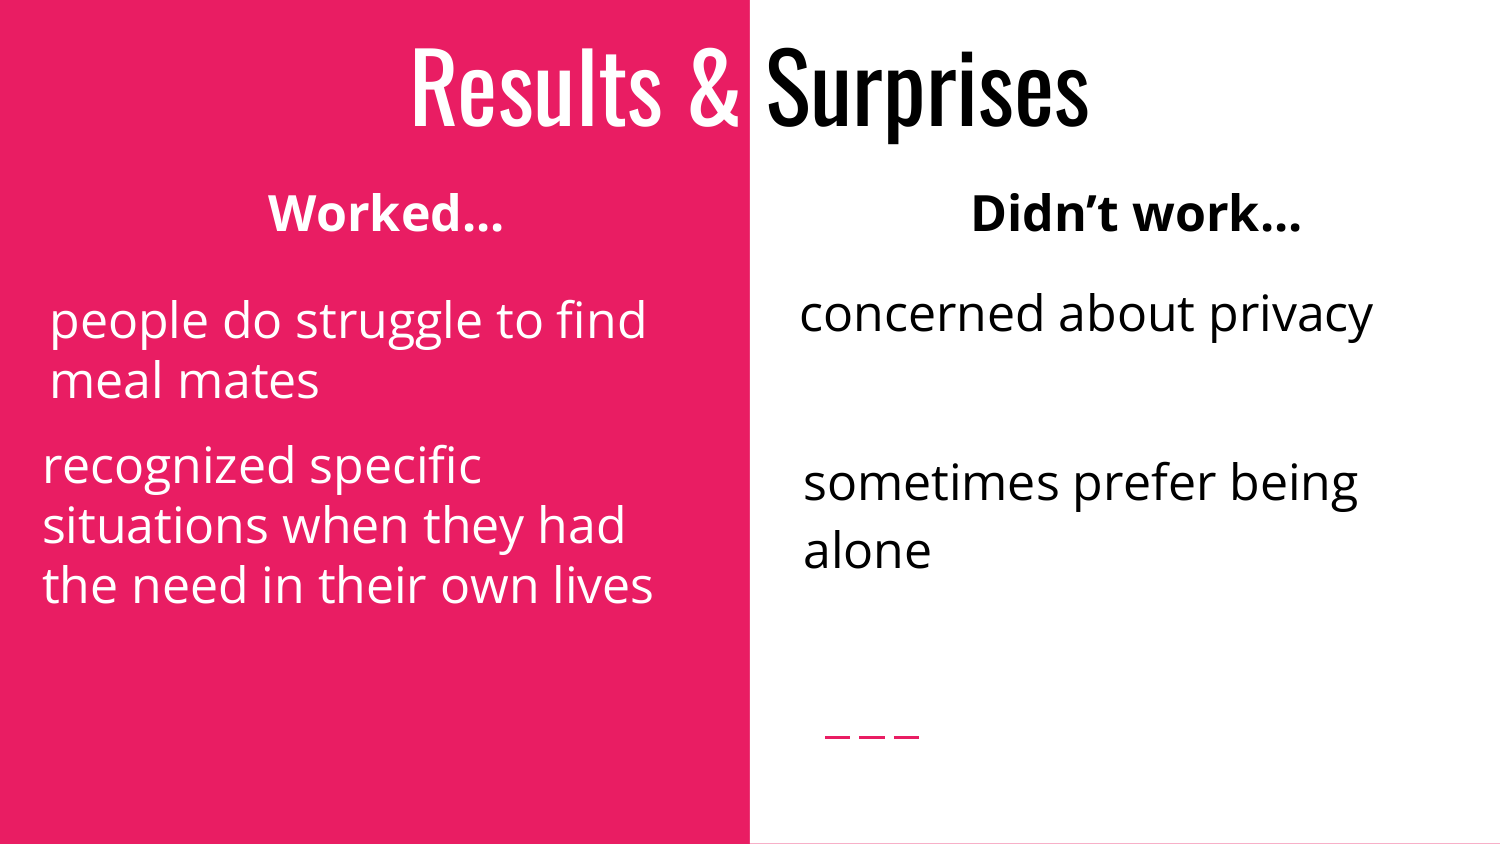

# Results & Surprises
Worked...
Didn’t work...
concerned about privacy
people do struggle to find meal mates
sometimes prefer being alone
recognized specific situations when they had the need in their own lives